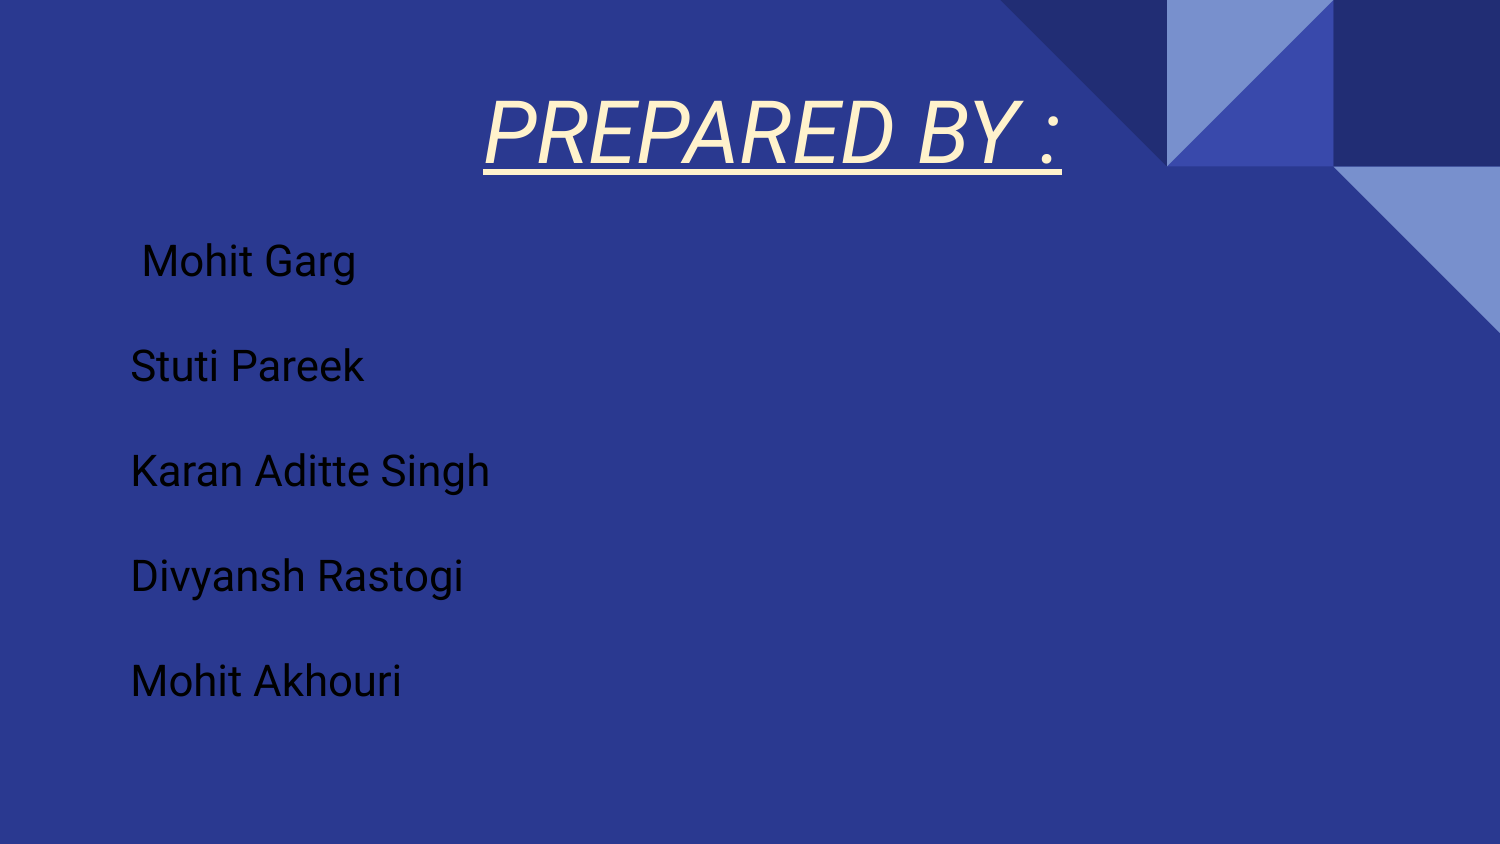

# PREPARED BY :
 Mohit Garg

Stuti Pareek

Karan Aditte Singh

Divyansh Rastogi

Mohit Akhouri